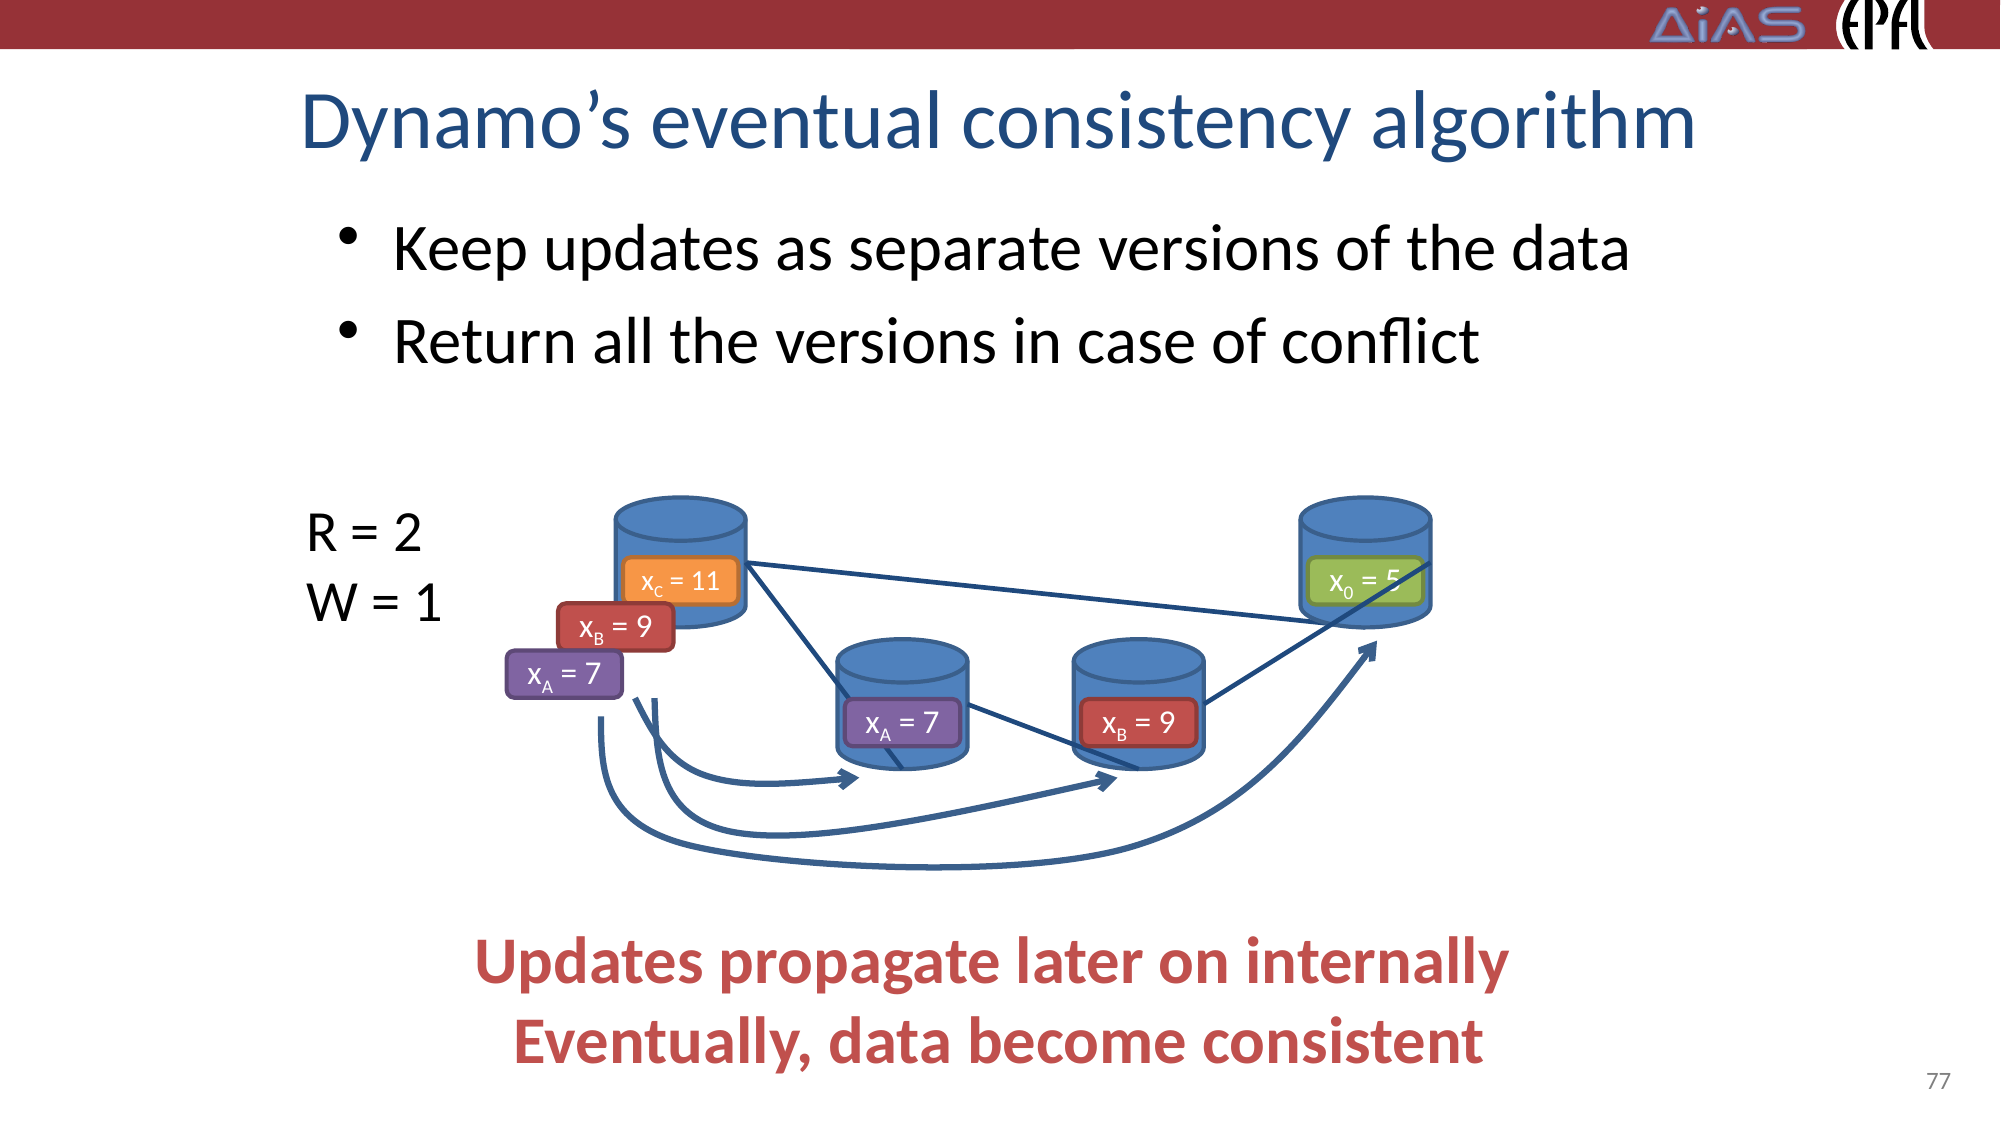

# Dynamo’s eventual consistency algorithm
Keep updates as separate versions of the data
Return all the versions in case of conflict
R = 2
W = 1

xC = 11
x0 = 5
xB = 9

xA = 7

xA = 7
xB = 9
Updates propagate later on internally
Eventually, data become consistent
77